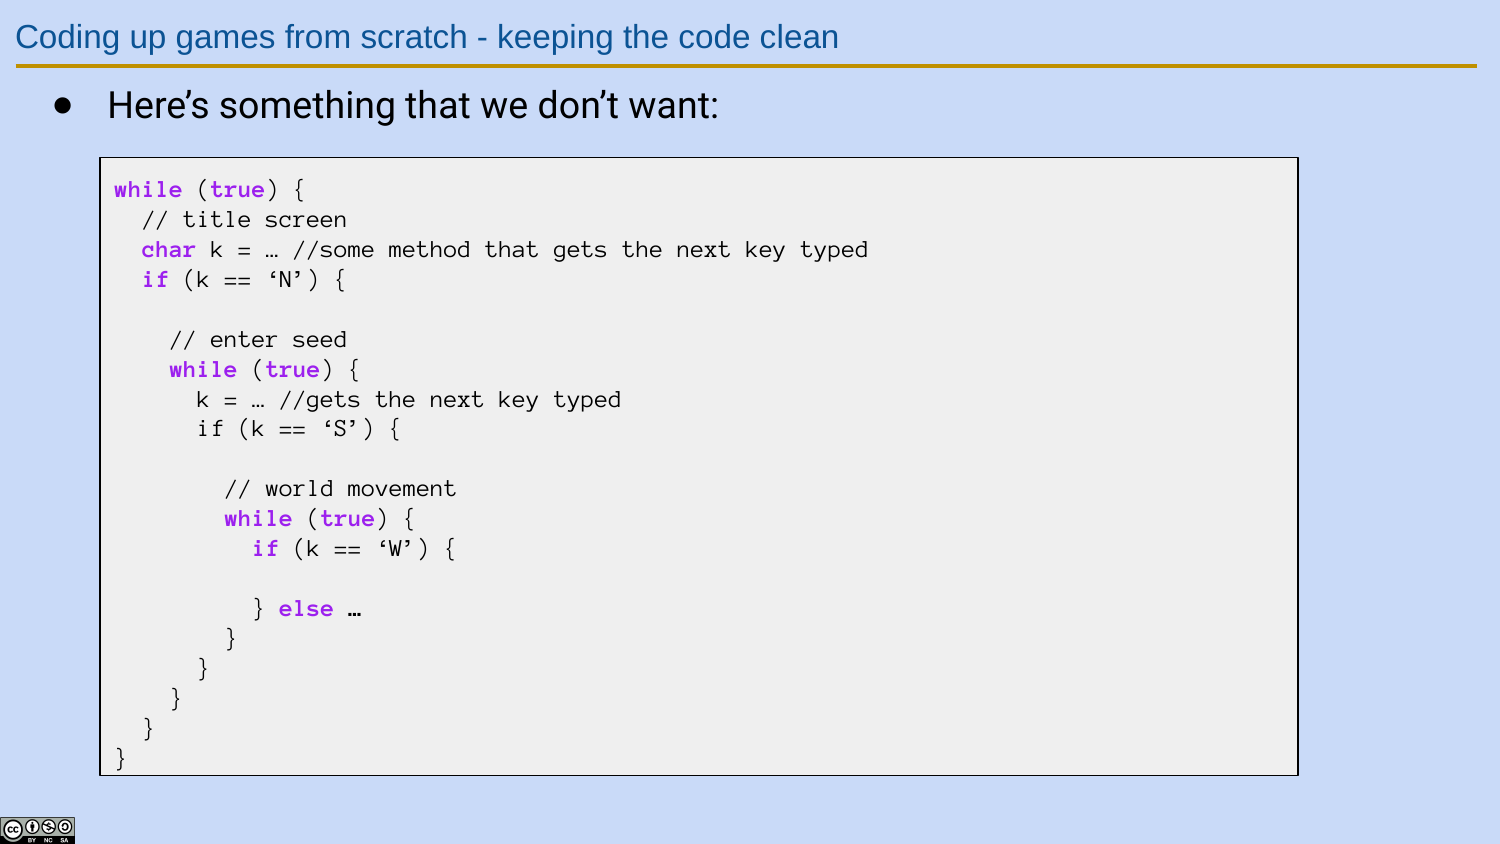

# Coding up games from scratch - keeping the code clean
Here’s something that we don’t want:
while (true) {
  // title screen
  char k = … //some method that gets the next key typed
  if (k == ‘N’) {

    // enter seed
    while (true) {
      k = … //gets the next key typed
      if (k == ‘S’) {

        // world movement
        while (true) {
          if (k == ‘W’) {

          } else …
        }
      }
    }
  }
}